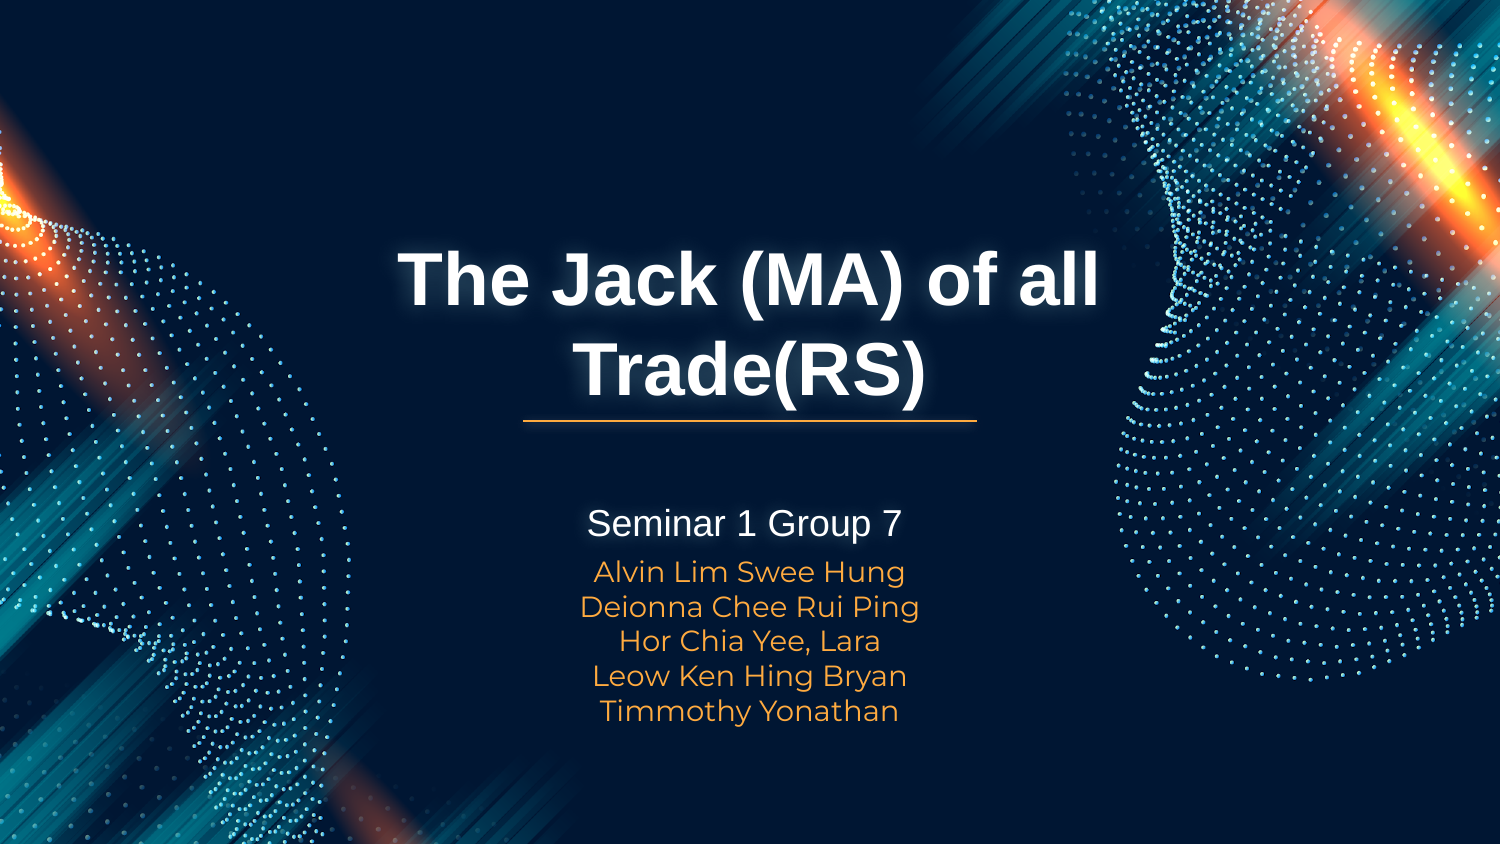

# The Jack (MA) of all Trade(RS)
Seminar 1 Group 7
Alvin Lim Swee Hung
Deionna Chee Rui Ping
Hor Chia Yee, Lara
Leow Ken Hing Bryan
Timmothy Yonathan